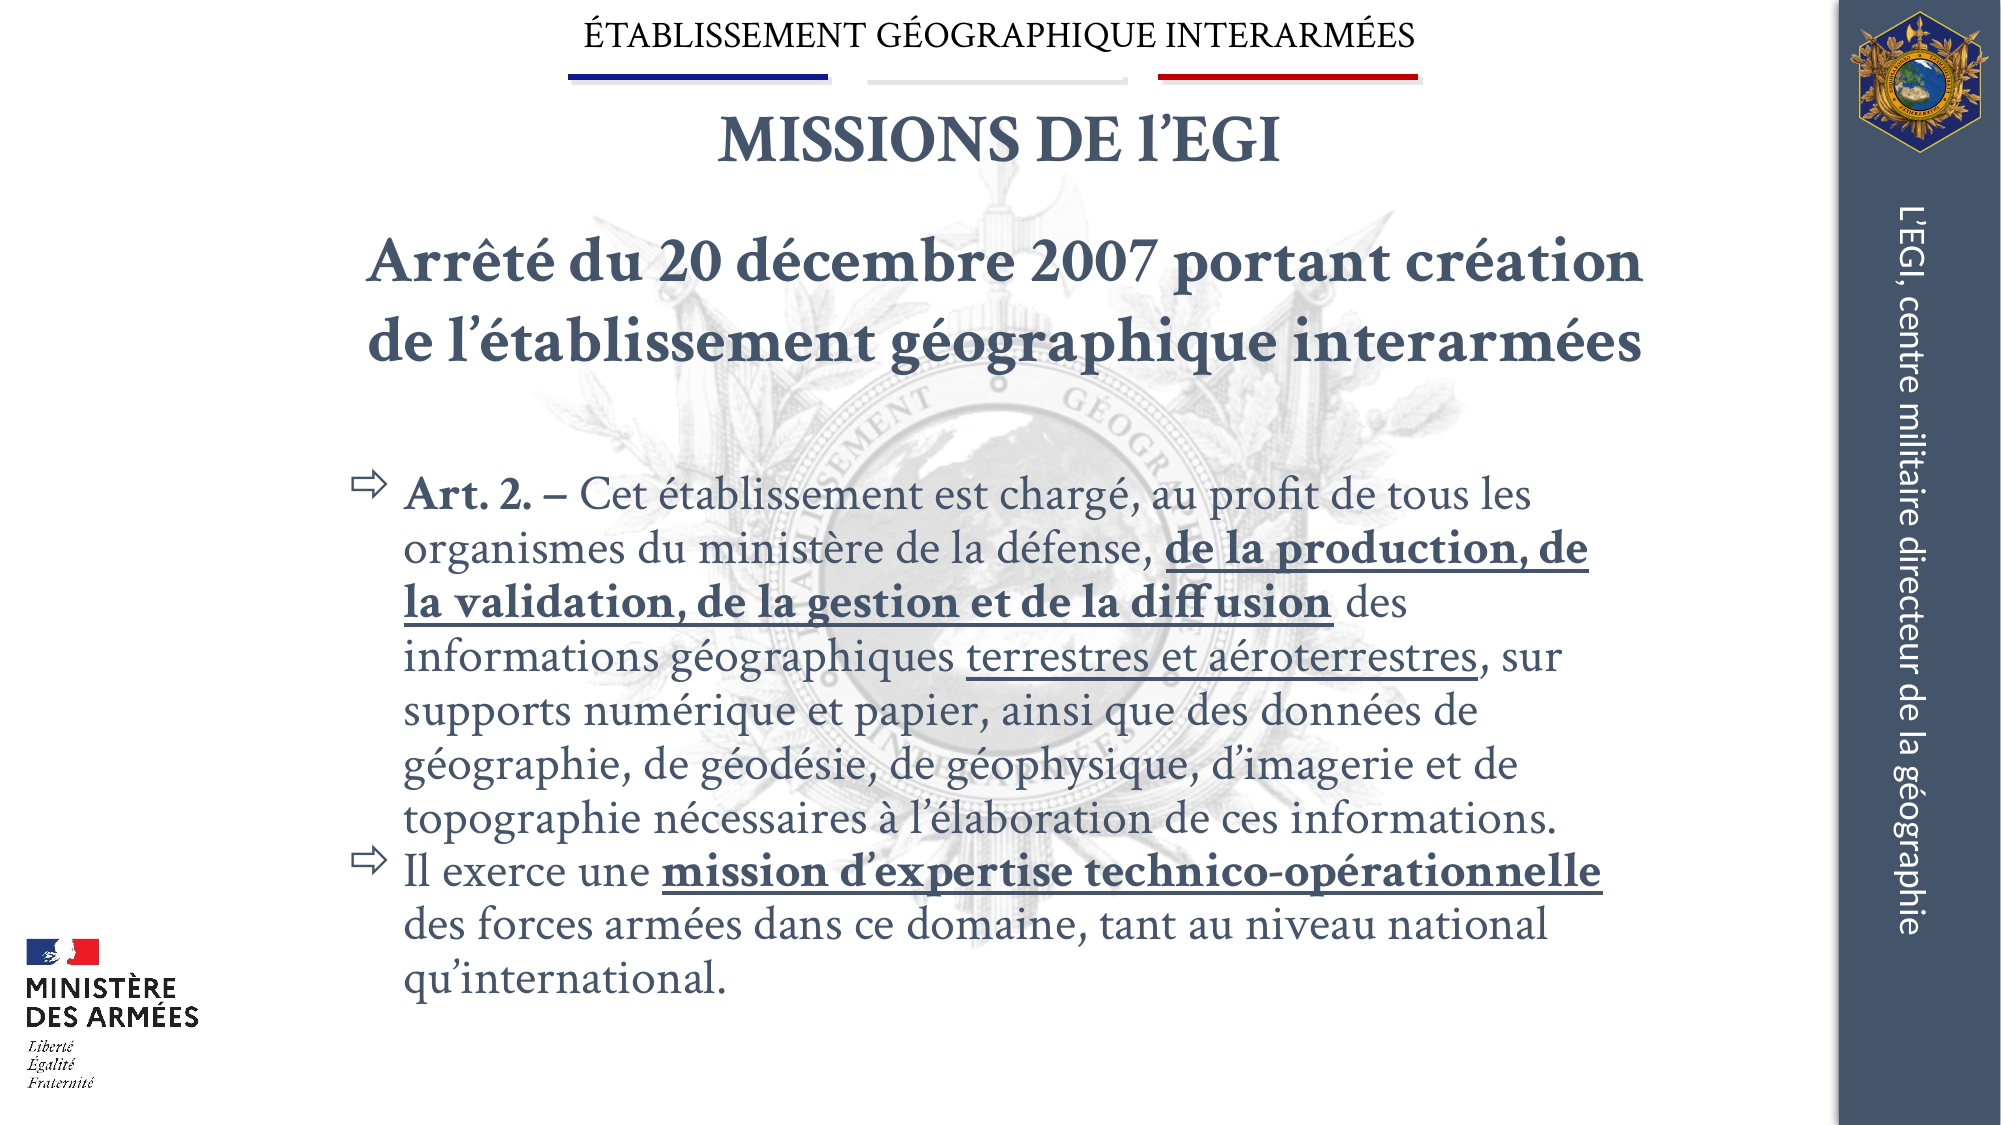

# MISSIONS DE l’EGI
Arrêté du 20 décembre 2007 portant création
de l’établissement géographique interarmées
Art. 2. − Cet établissement est chargé, au profit de tous les organismes du ministère de la défense, de la production, de la validation, de la gestion et de la diffusion des informations géographiques terrestres et aéroterrestres, sur supports numérique et papier, ainsi que des données de géographie, de géodésie, de géophysique, d’imagerie et de topographie nécessaires à l’élaboration de ces informations.

L’EGI, centre militaire directeur de la géographie
Il exerce une mission d’expertise technico-opérationnelle des forces armées dans ce domaine, tant au niveau national qu’international.